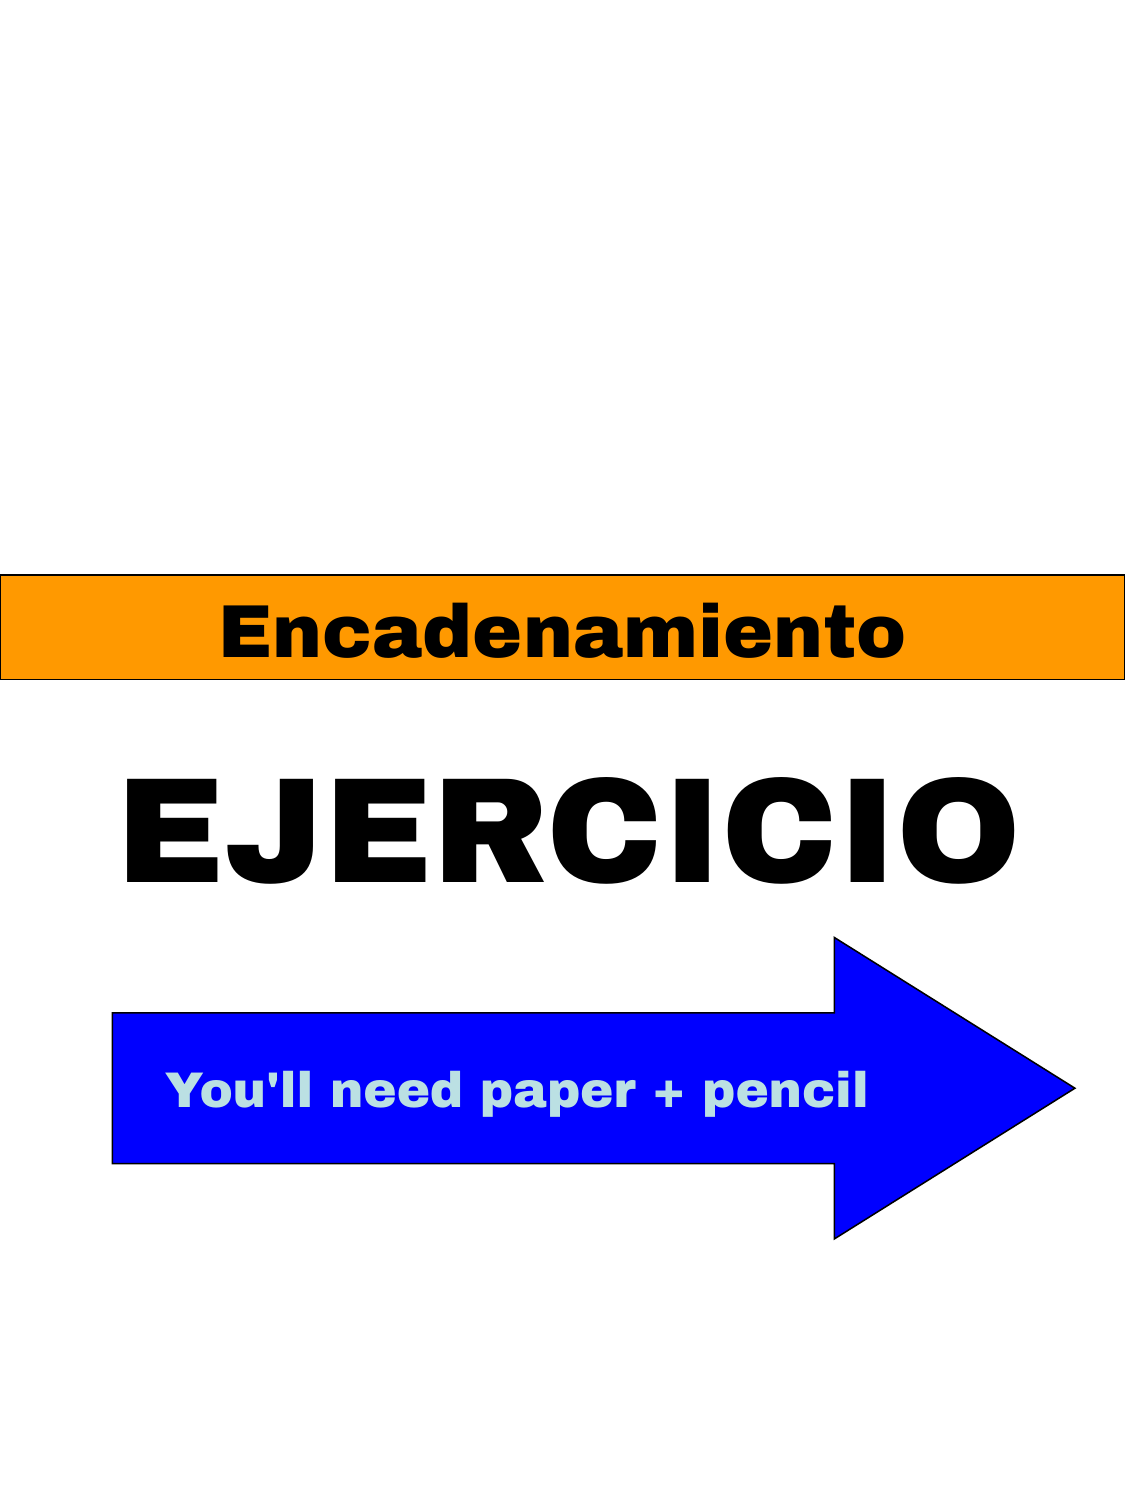

Encadenamiento
EJERCICIO

You'll need paper + pencil